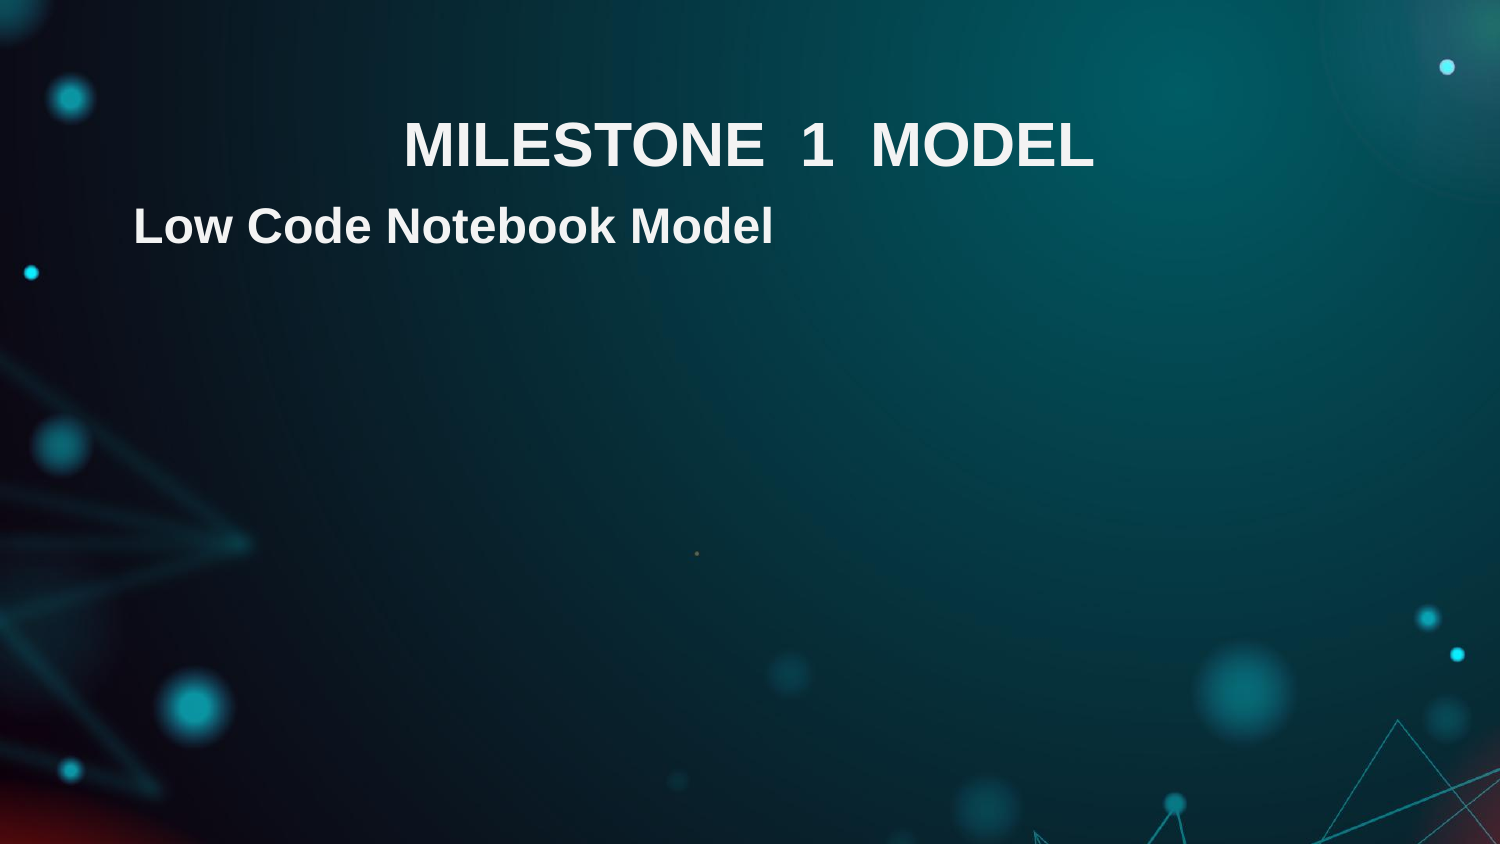

# MILESTONE  1  MODEL
Low Code Notebook Model